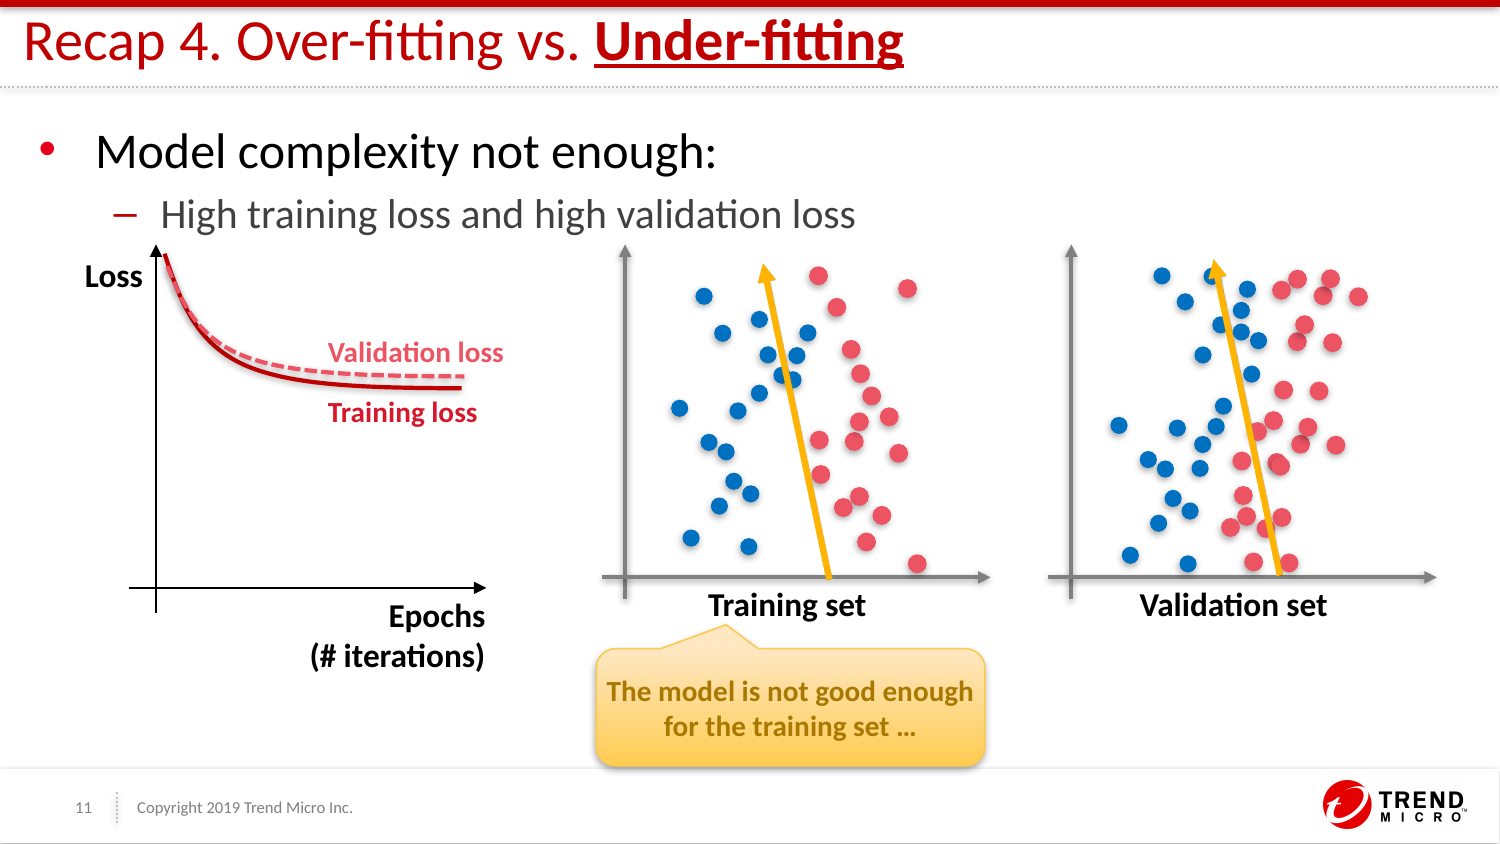

# Recap 4. Over-fitting vs. Under-fitting
Model complexity not enough:
High training loss and high validation loss

Loss

Validation loss
Training loss
Epochs
(# iterations)

Training set

Validation set
The model is not good enough for the training set …